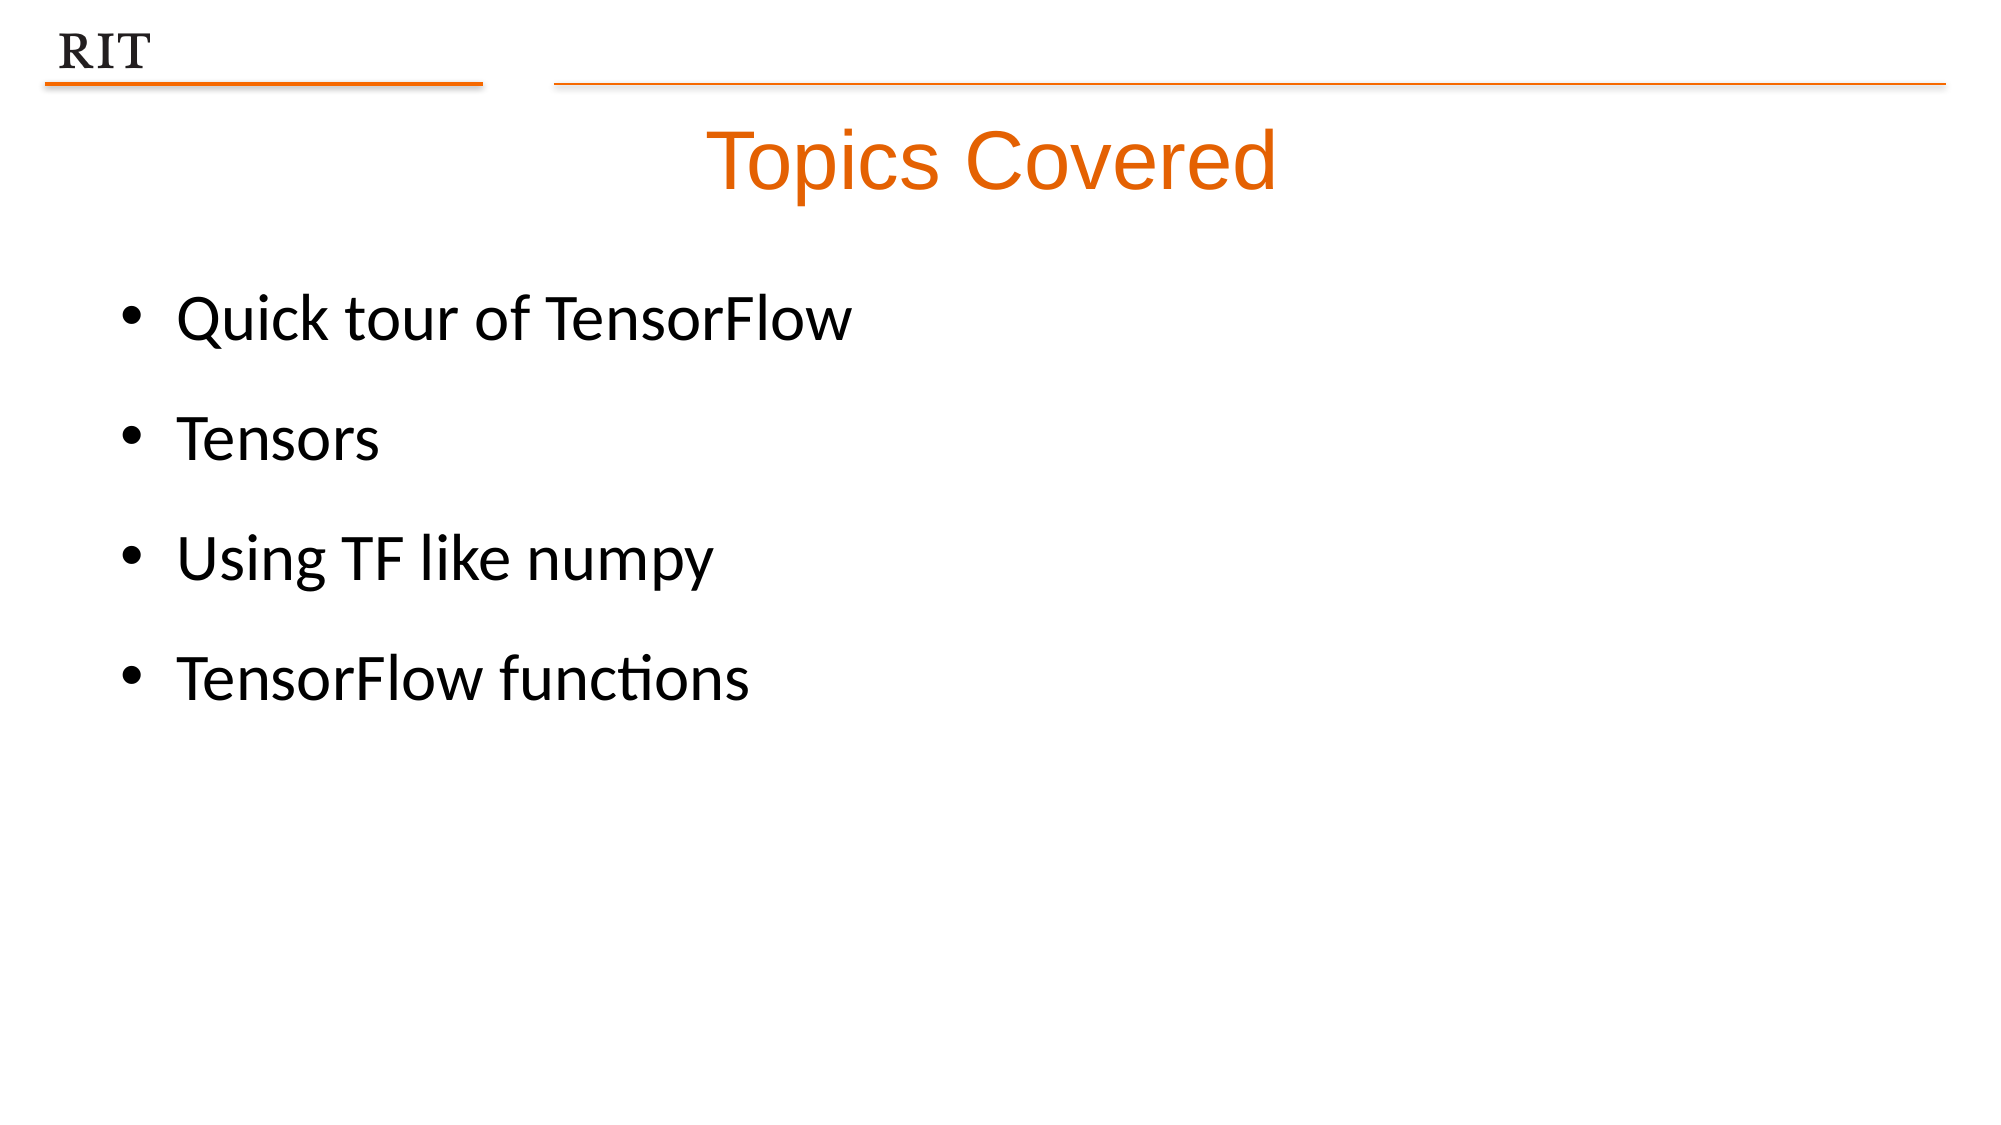

Topics Covered
Quick tour of TensorFlow
Tensors
Using TF like numpy
TensorFlow functions